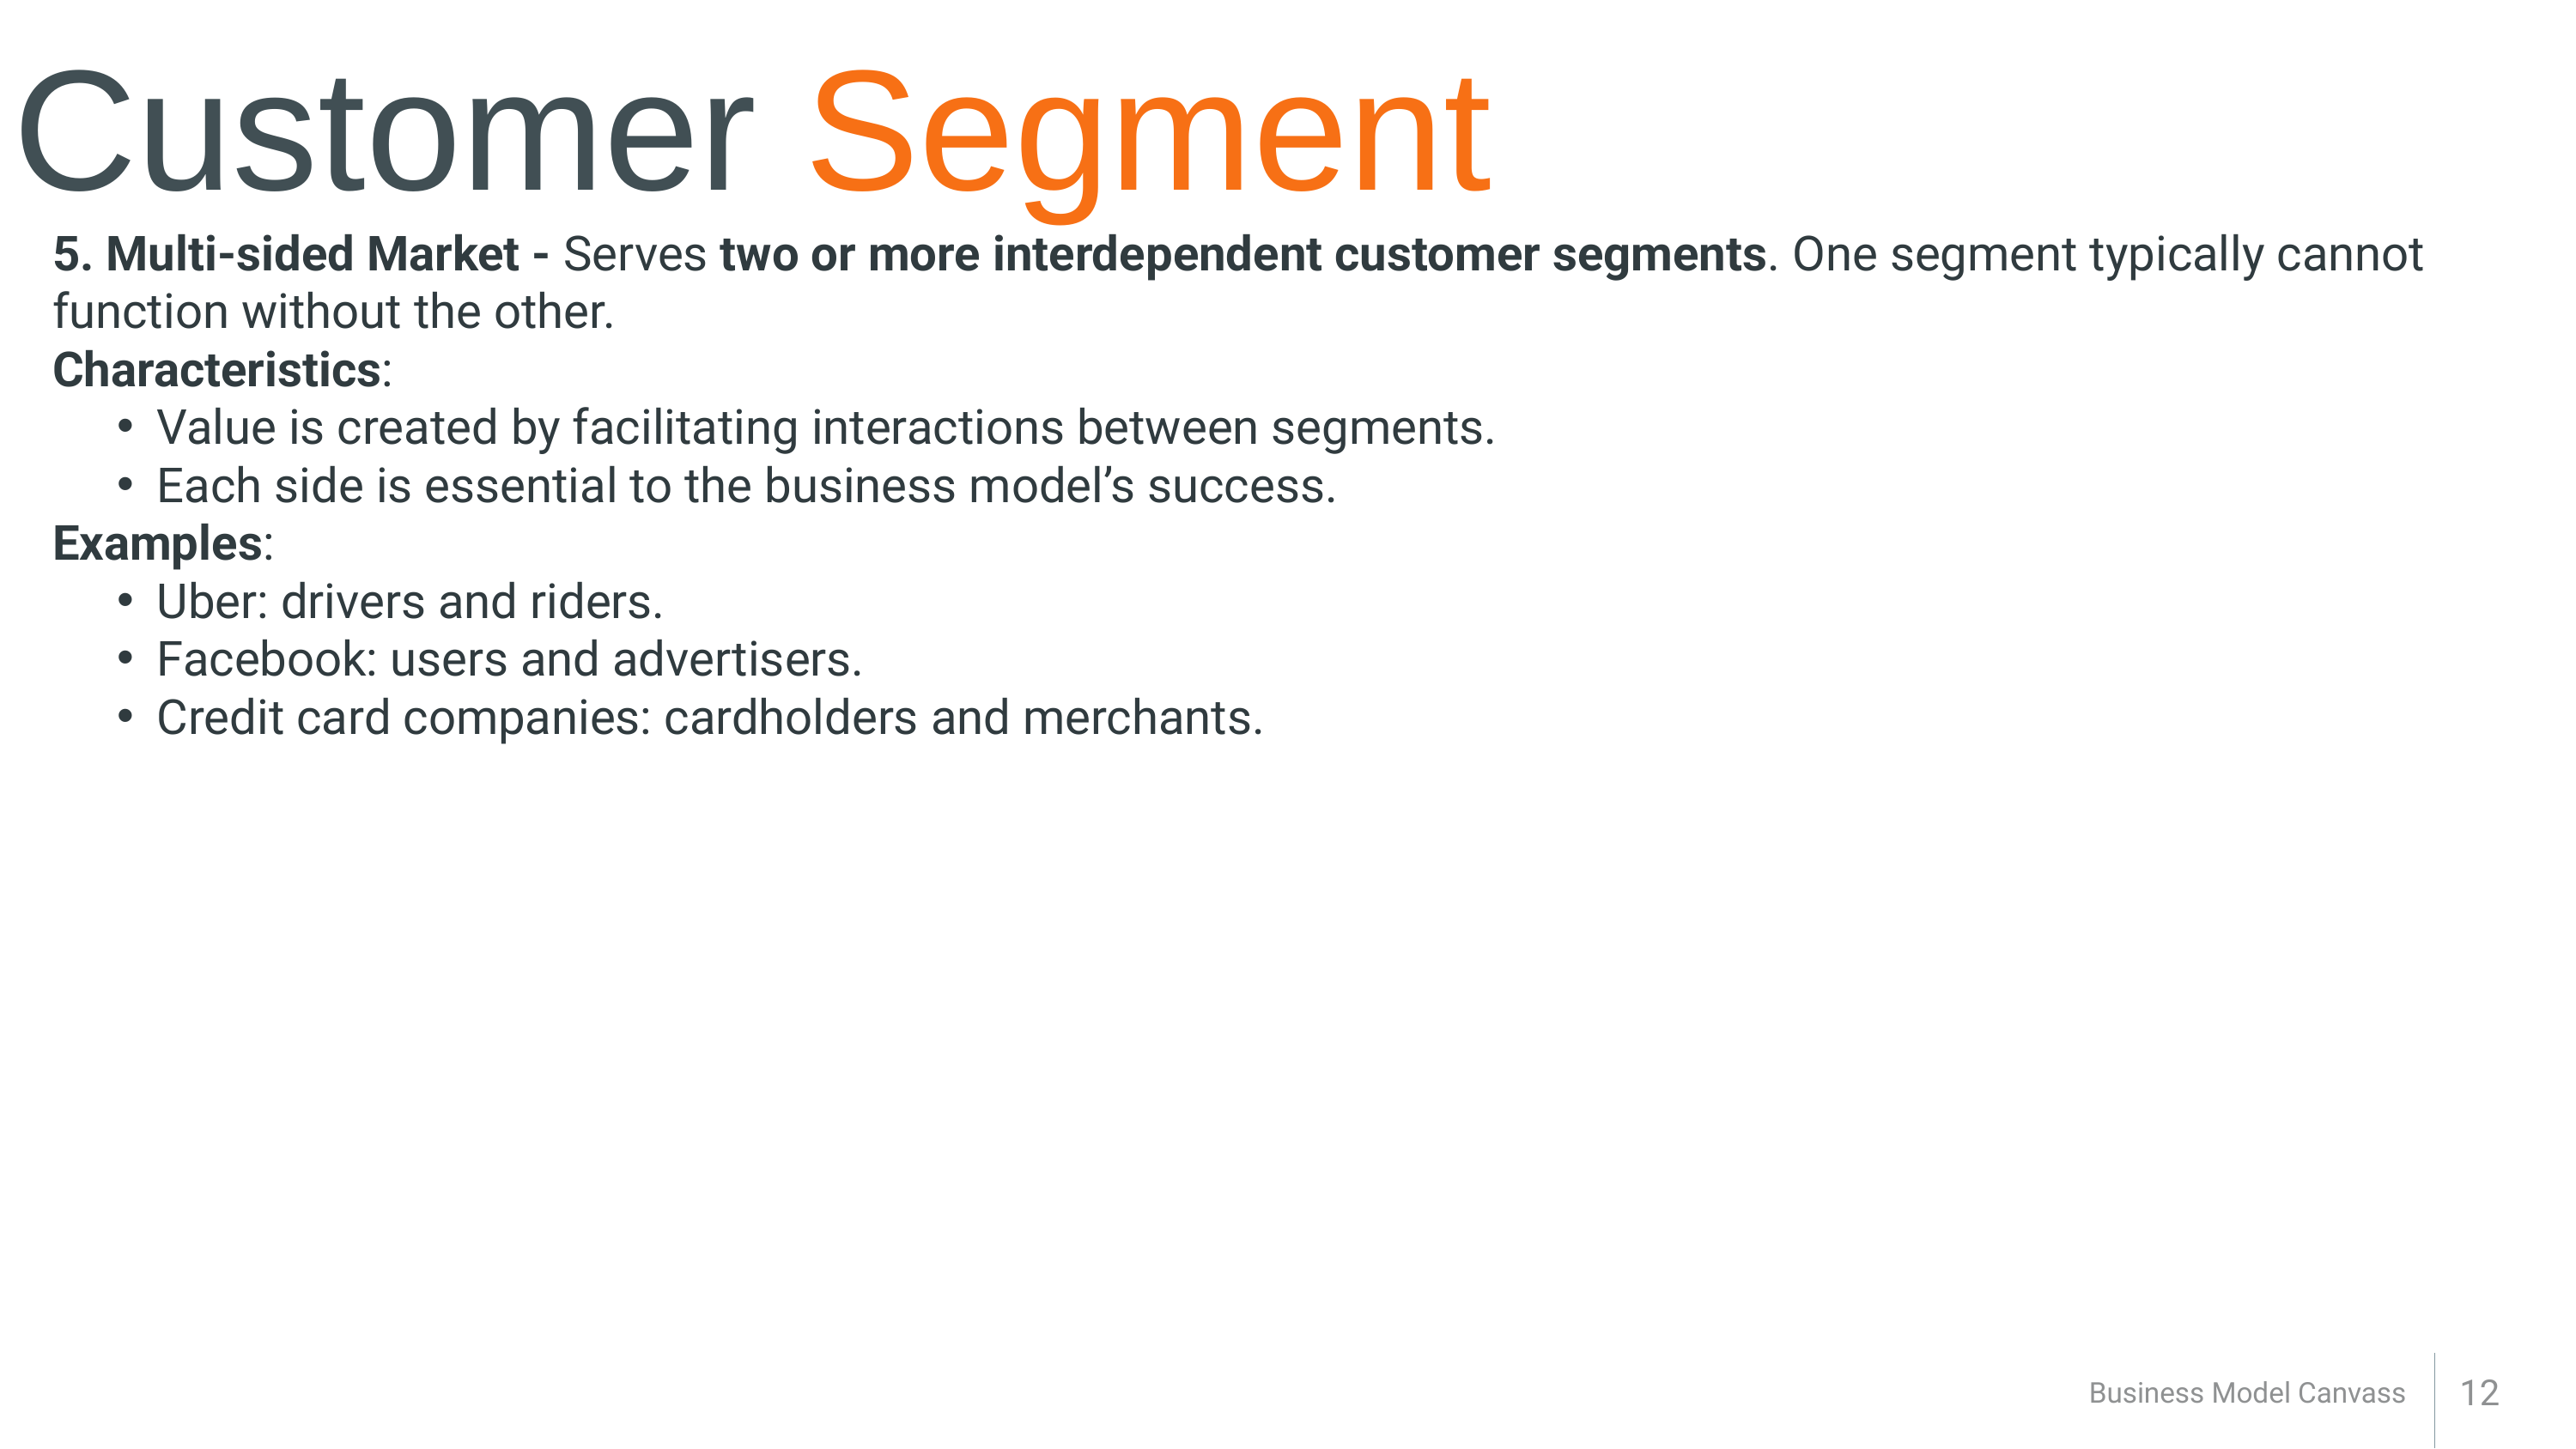

# Customer Segment
5. Multi-sided Market - Serves two or more interdependent customer segments. One segment typically cannot function without the other.
Characteristics:
Value is created by facilitating interactions between segments.
Each side is essential to the business model’s success.
Examples:
Uber: drivers and riders.
Facebook: users and advertisers.
Credit card companies: cardholders and merchants.
12
Business Model Canvass